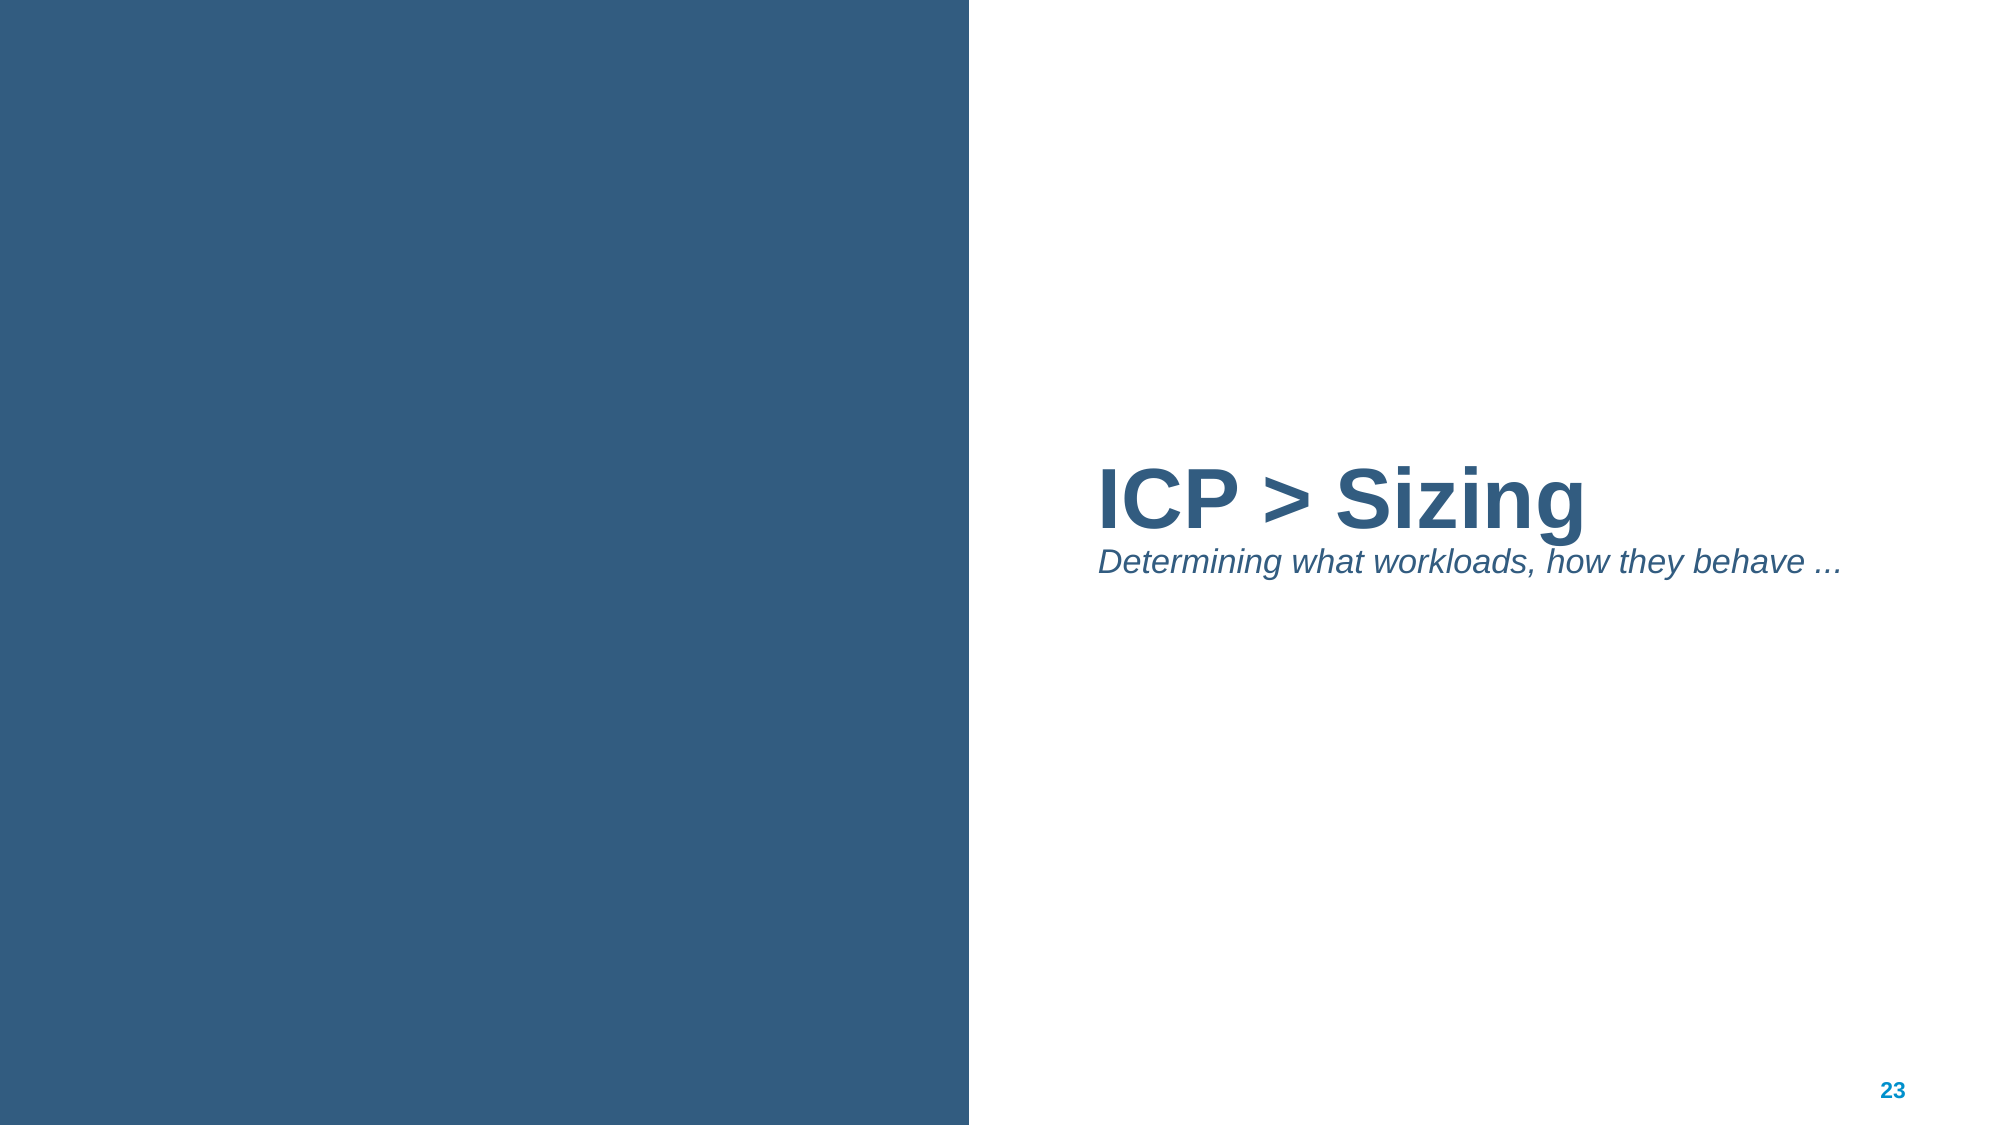

ICP > Sizing
Determining what workloads, how they behave ...
23